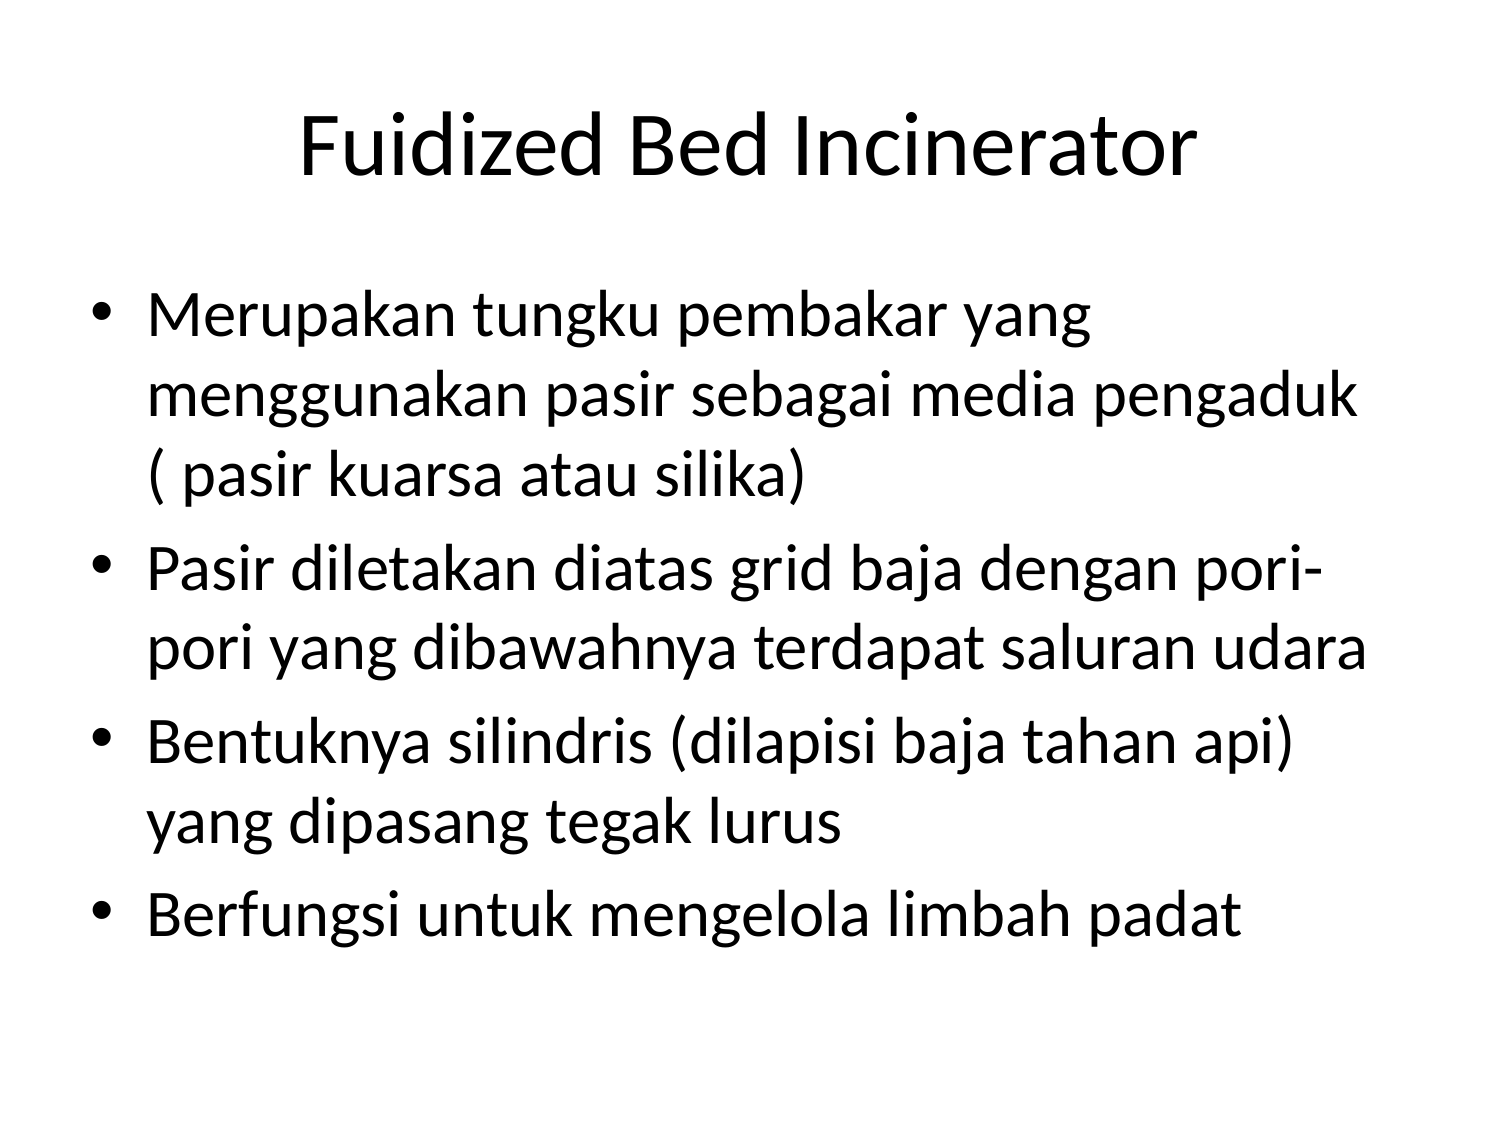

# Fuidized Bed Incinerator
Merupakan tungku pembakar yang menggunakan pasir sebagai media pengaduk ( pasir kuarsa atau silika)
Pasir diletakan diatas grid baja dengan pori-pori yang dibawahnya terdapat saluran udara
Bentuknya silindris (dilapisi baja tahan api) yang dipasang tegak lurus
Berfungsi untuk mengelola limbah padat